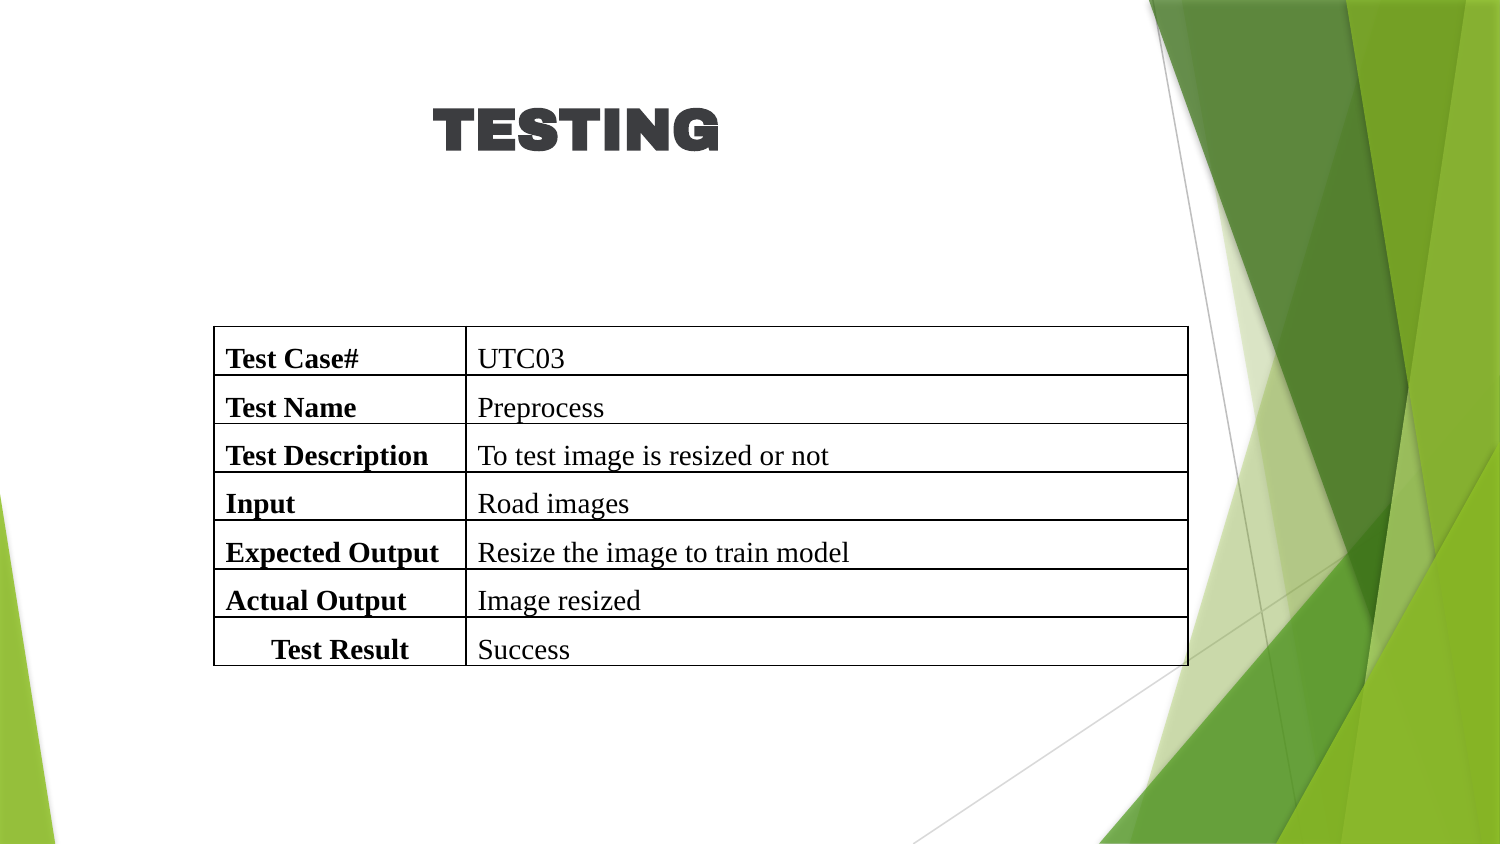

TESTING
| Test Case# | UTC03 |
| --- | --- |
| Test Name | Preprocess |
| Test Description | To test image is resized or not |
| Input | Road images |
| Expected Output | Resize the image to train model |
| Actual Output | Image resized |
| Test Result | Success |